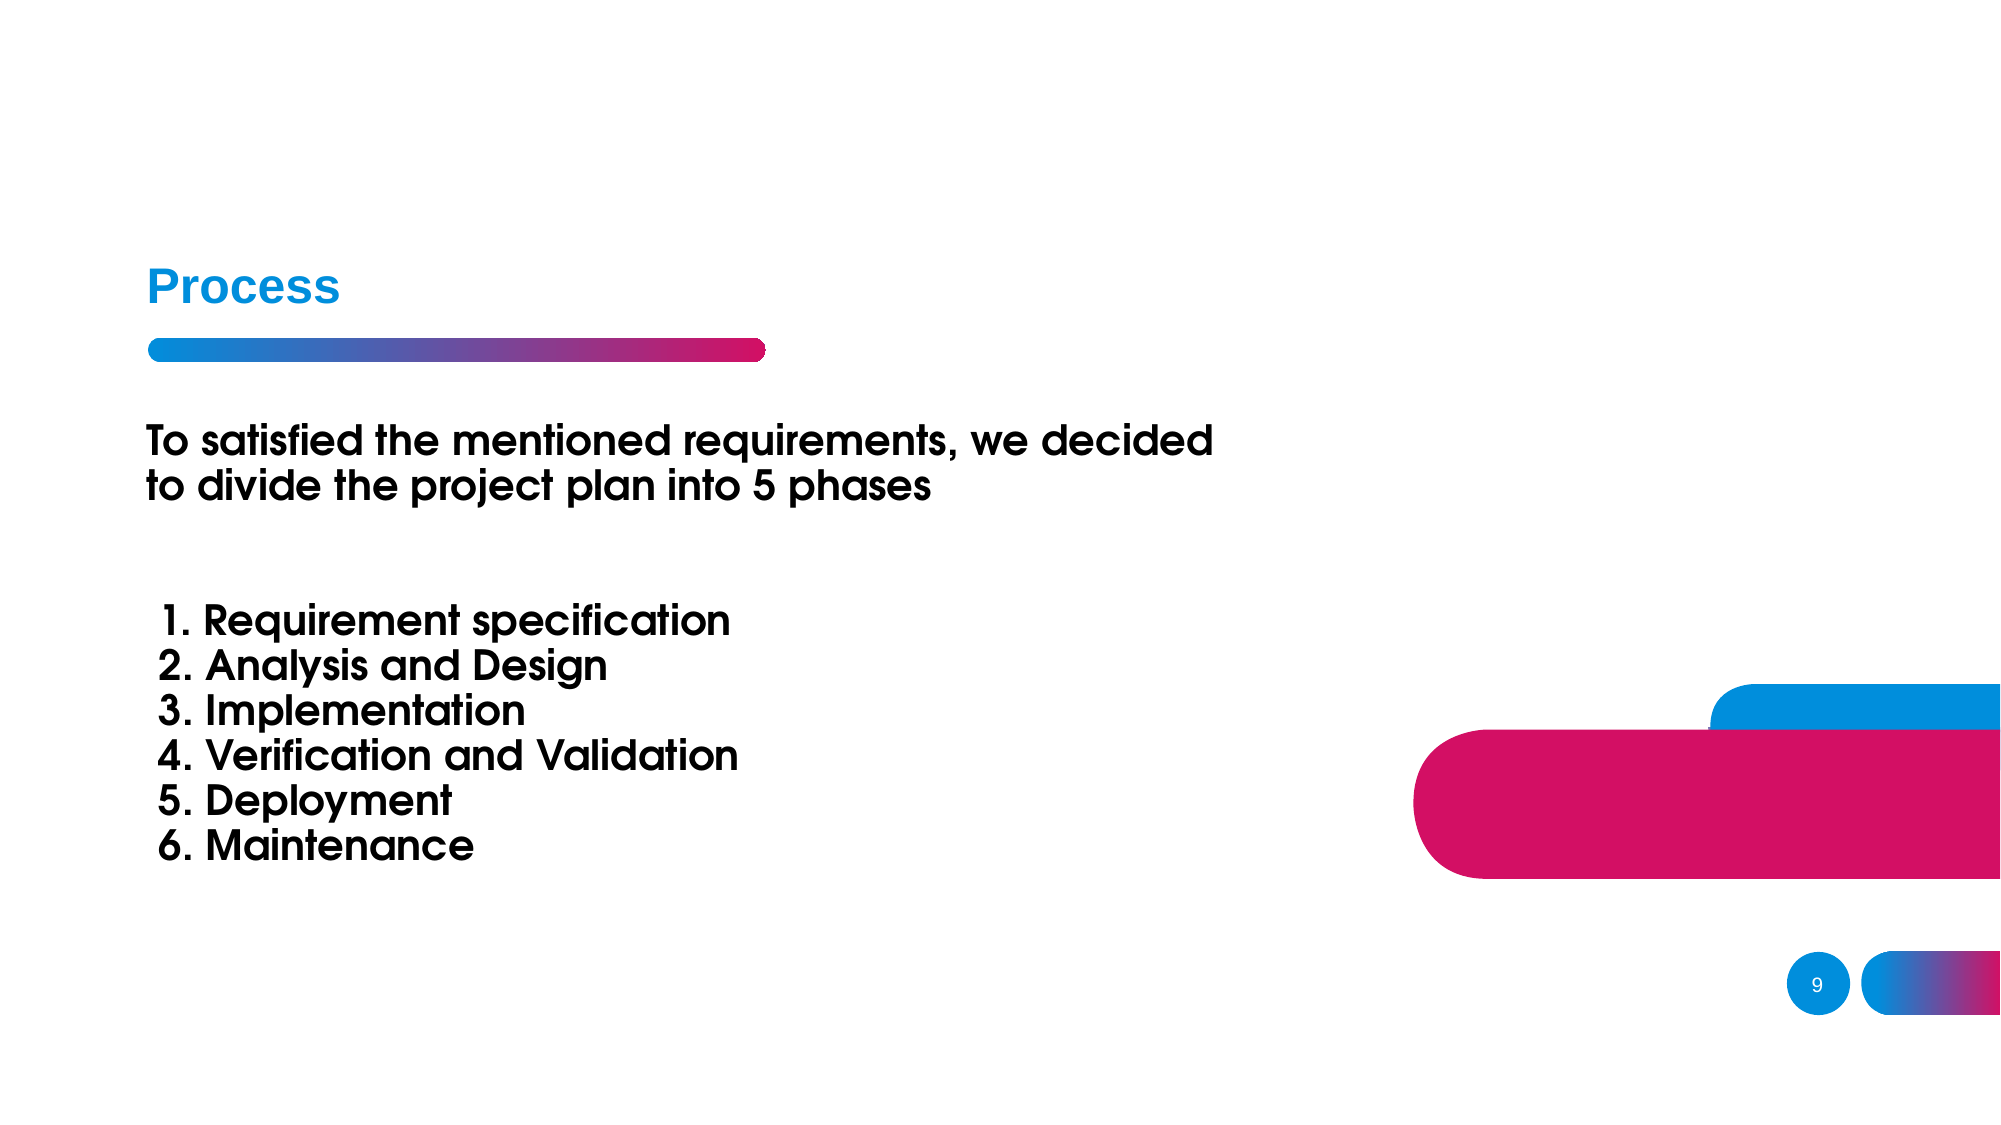

Process
# To satisfied the mentioned requirements, we decided to divide the project plan into 5 phases 1. Requirement specification 2. Analysis and Design 3. Implementation 4. Verification and Validation 5. Deployment 6. Maintenance
9